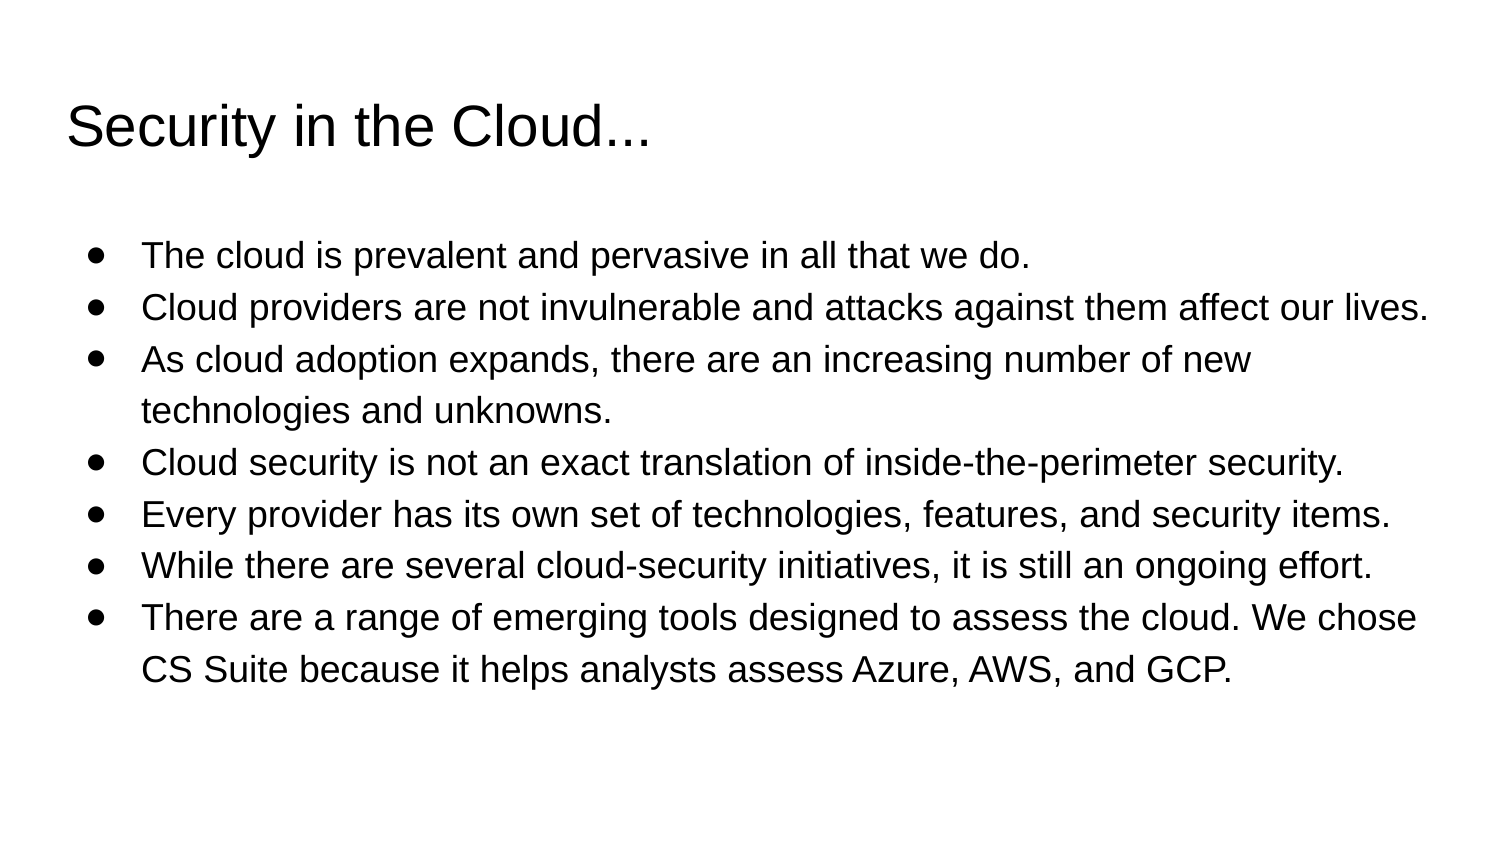

# Security in the Cloud...
The cloud is prevalent and pervasive in all that we do.
Cloud providers are not invulnerable and attacks against them affect our lives.
As cloud adoption expands, there are an increasing number of new technologies and unknowns.
Cloud security is not an exact translation of inside-the-perimeter security.
Every provider has its own set of technologies, features, and security items.
While there are several cloud-security initiatives, it is still an ongoing effort.
There are a range of emerging tools designed to assess the cloud. We chose CS Suite because it helps analysts assess Azure, AWS, and GCP.